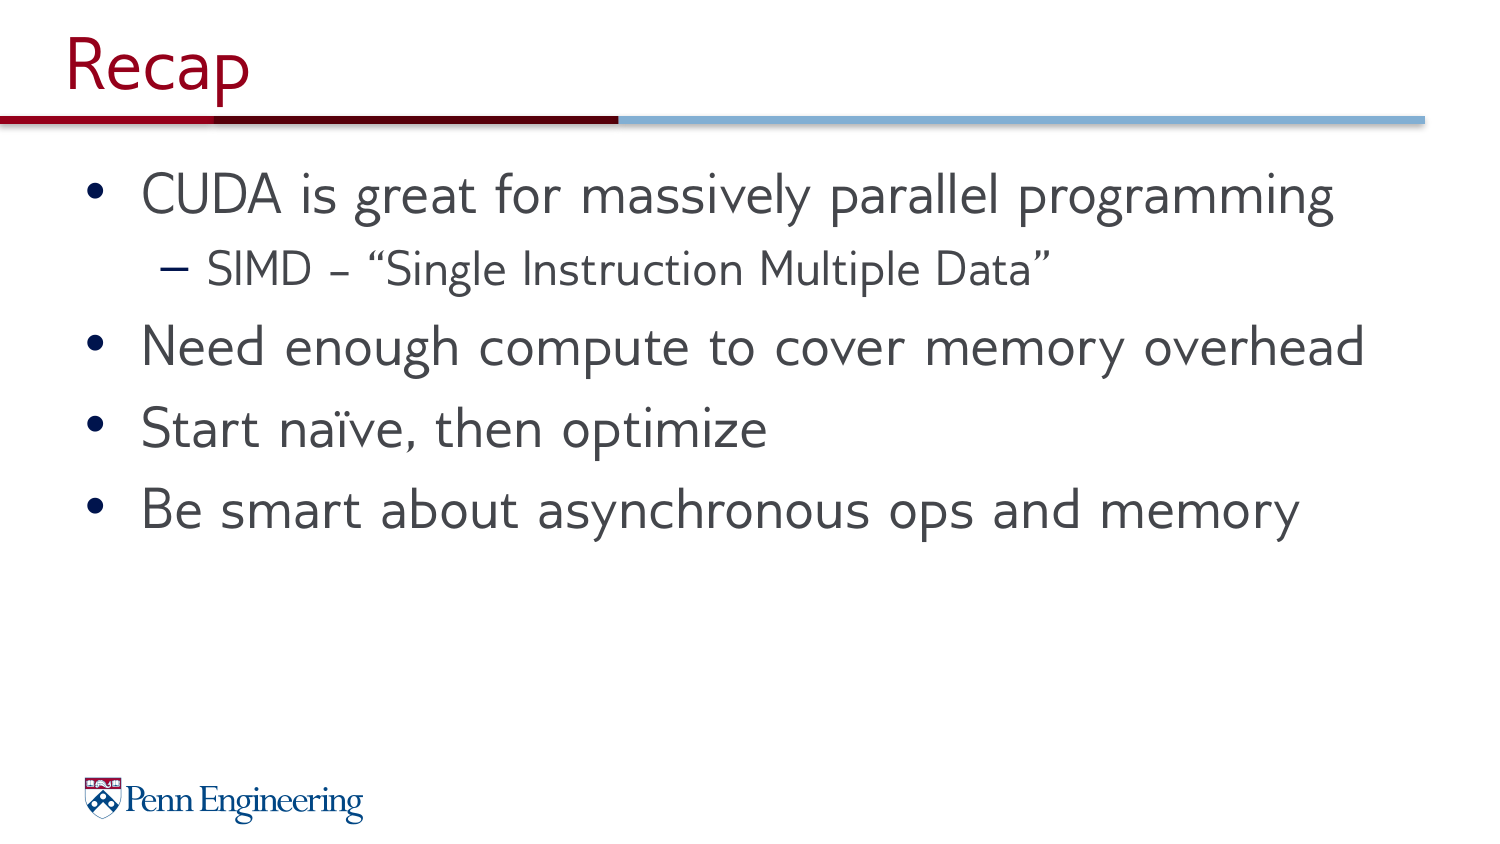

# Recap
CUDA is great for massively parallel programming
SIMD – “Single Instruction Multiple Data”
Need enough compute to cover memory overhead
Start naïve, then optimize
Be smart about asynchronous ops and memory